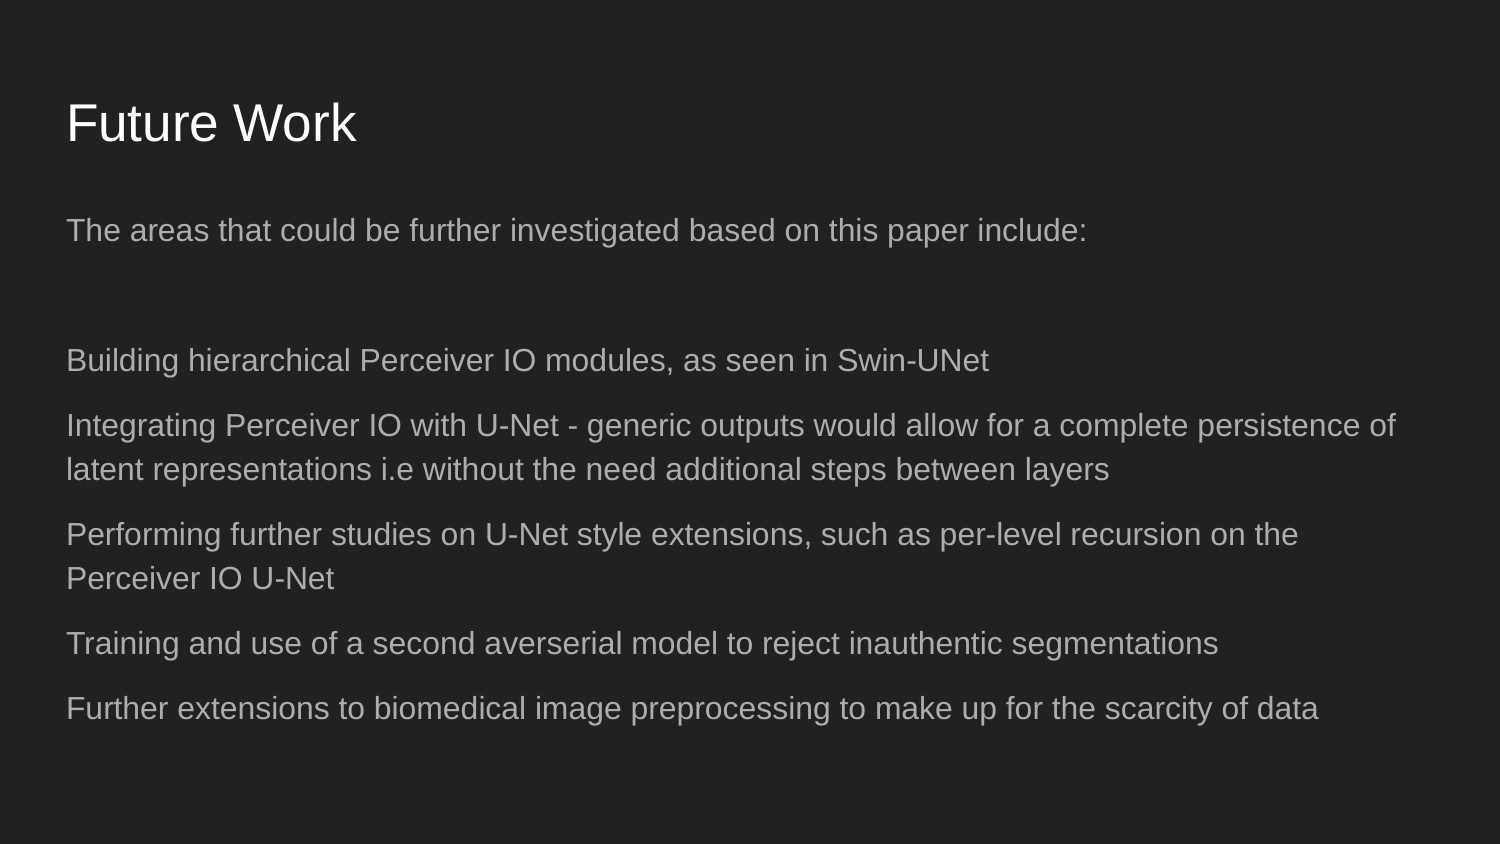

# Future Work
The areas that could be further investigated based on this paper include:

Building hierarchical Perceiver IO modules, as seen in Swin-UNet
Integrating Perceiver IO with U-Net - generic outputs would allow for a complete persistence of latent representations i.e without the need additional steps between layers
Performing further studies on U-Net style extensions, such as per-level recursion on the Perceiver IO U-Net
Training and use of a second averserial model to reject inauthentic segmentations
Further extensions to biomedical image preprocessing to make up for the scarcity of data